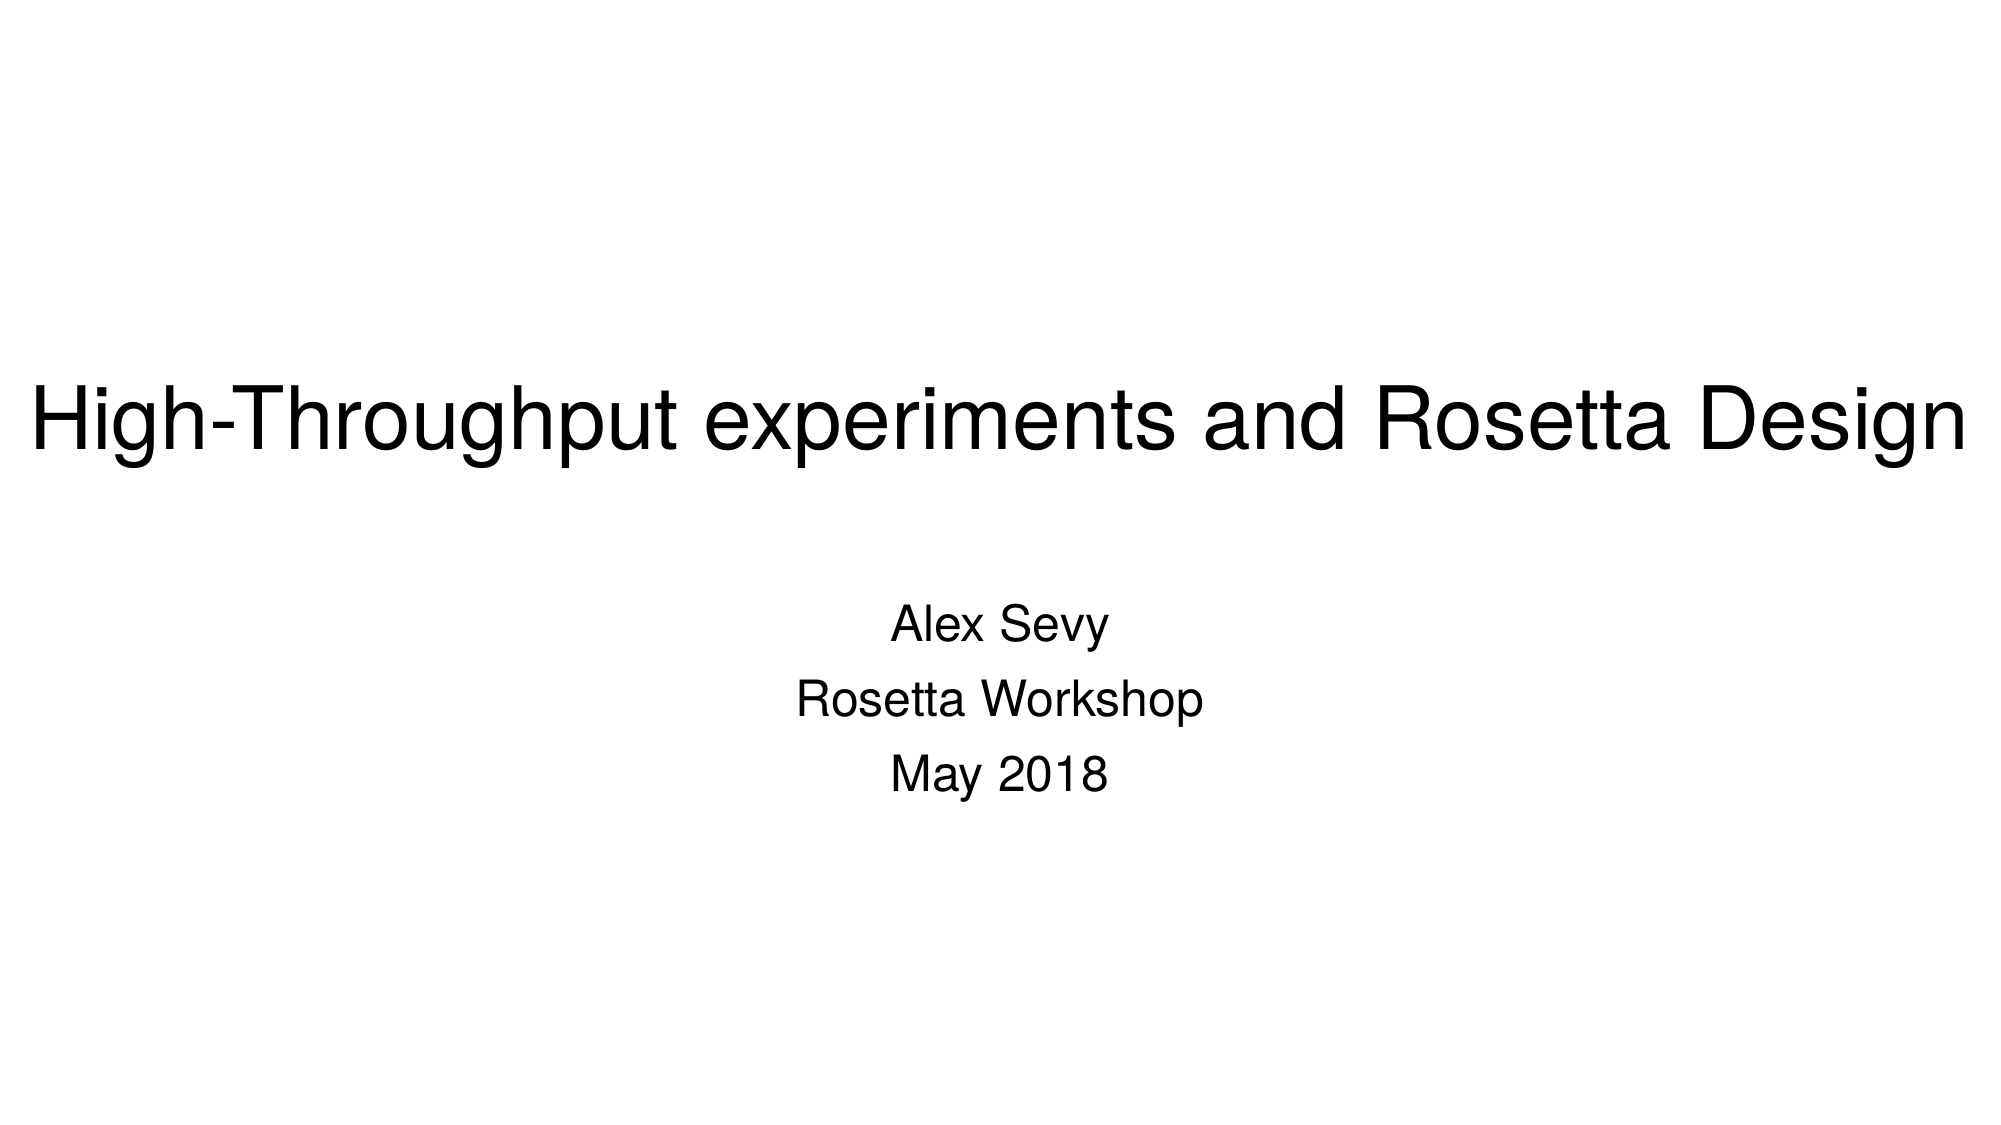

# High-Throughput experiments and Rosetta Design
Alex Sevy
Rosetta Workshop
May 2018